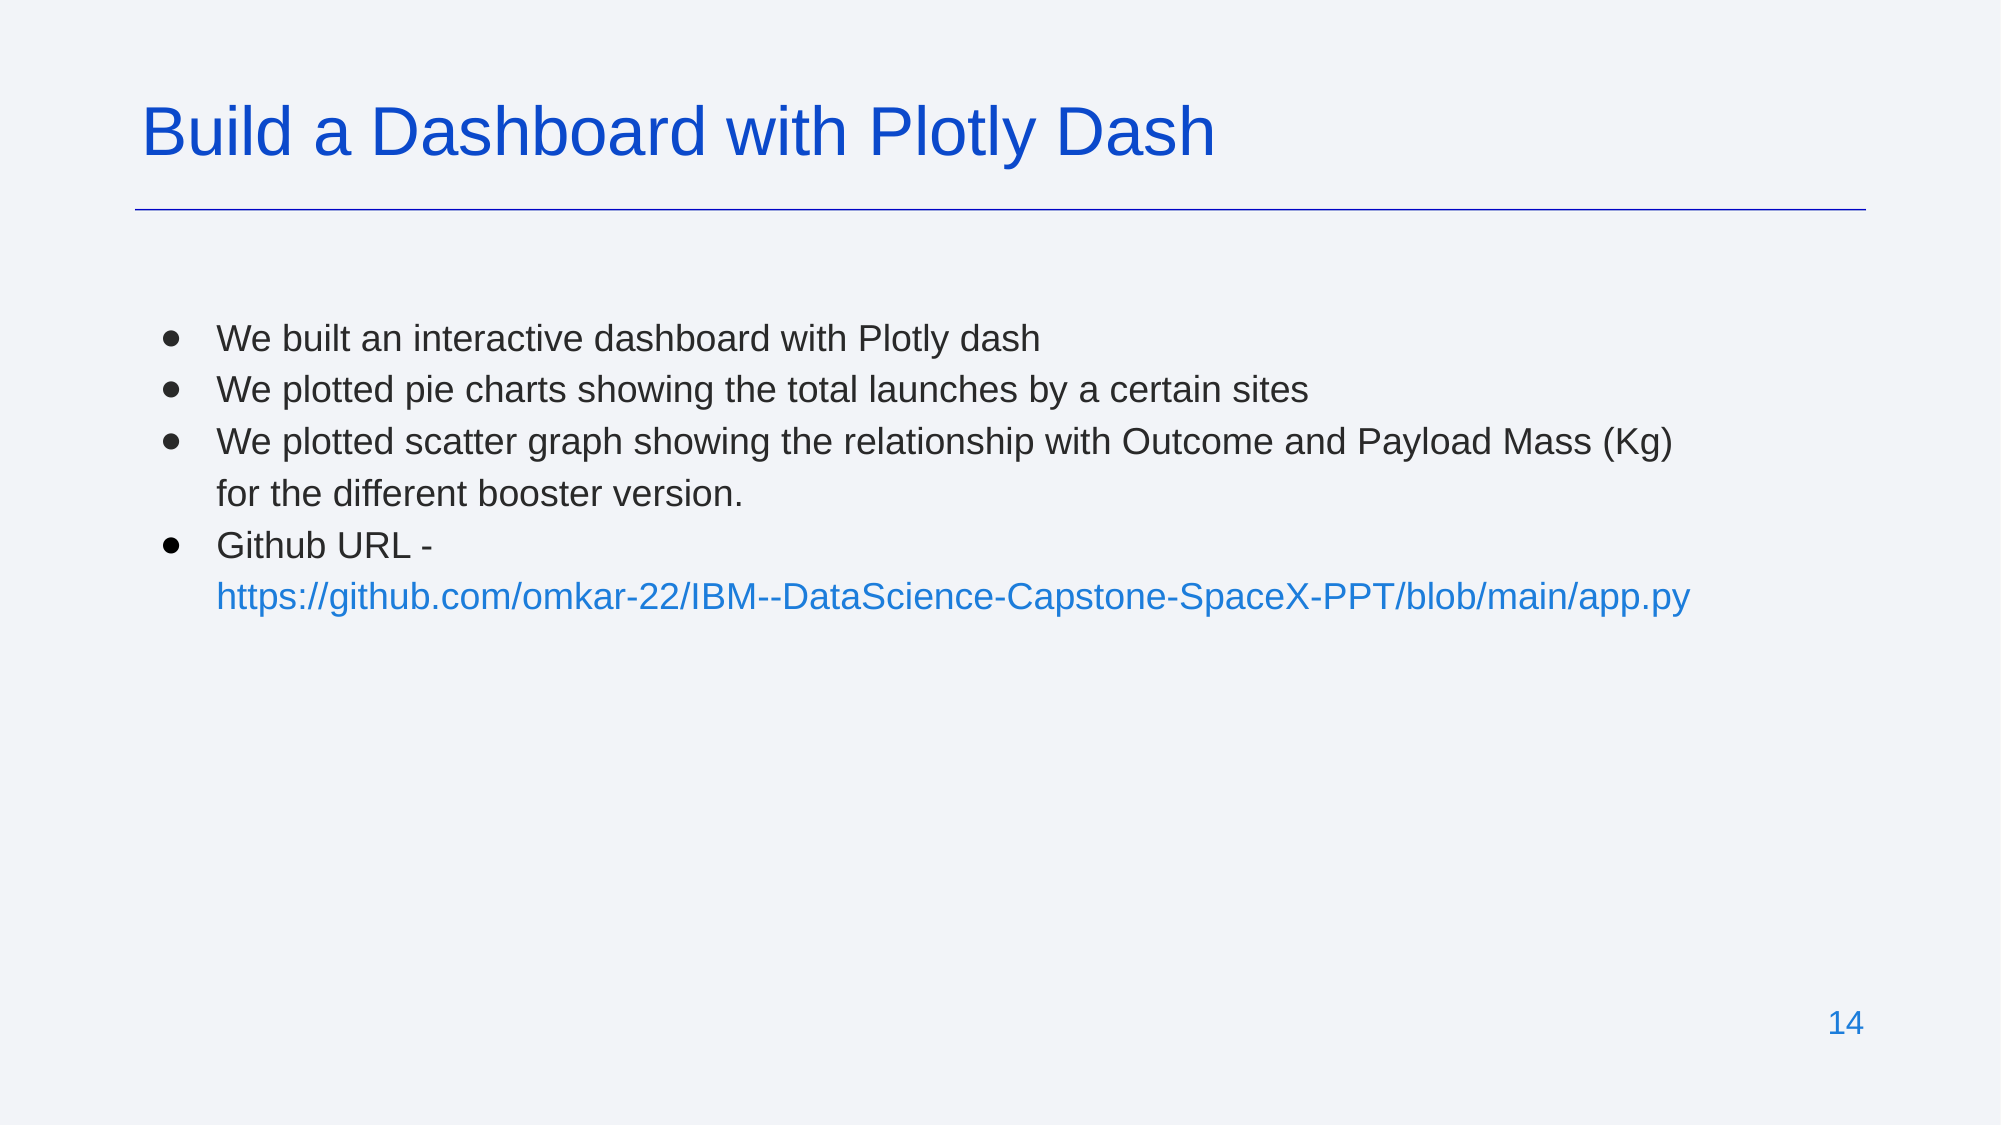

Build a Dashboard with Plotly Dash
We built an interactive dashboard with Plotly dash
We plotted pie charts showing the total launches by a certain sites
We plotted scatter graph showing the relationship with Outcome and Payload Mass (Kg) for the different booster version.
Github URL - https://github.com/omkar-22/IBM--DataScience-Capstone-SpaceX-PPT/blob/main/app.py
14